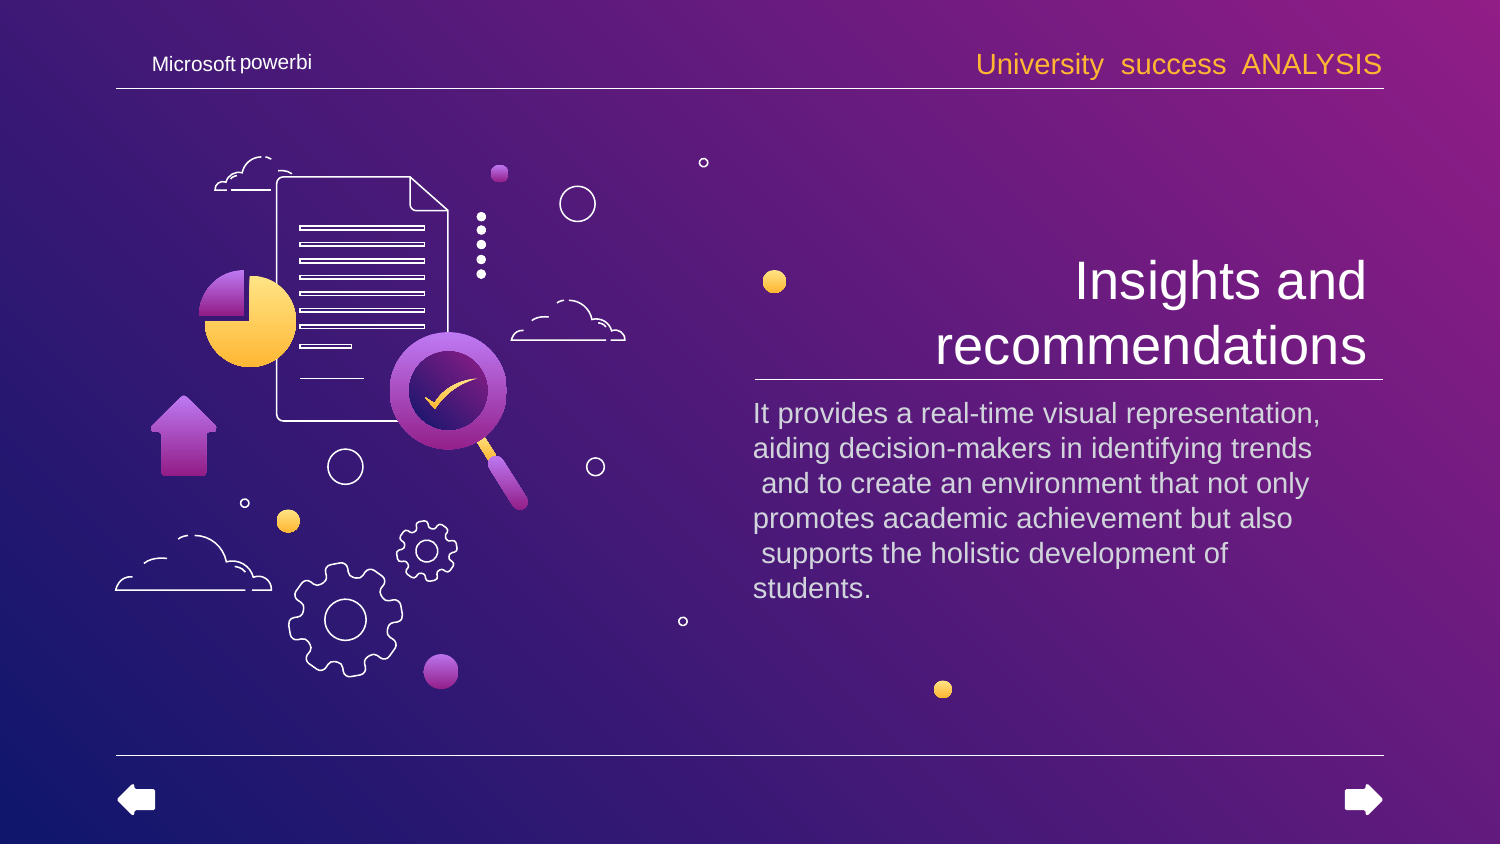

powerbi
Microsoft
University  success  ANALYSIS

# Insights and recommendations

It provides a real-time visual representation,
aiding decision-makers in identifying trends
 and to create an environment that not only
promotes academic achievement but also
 supports the holistic development of
students.